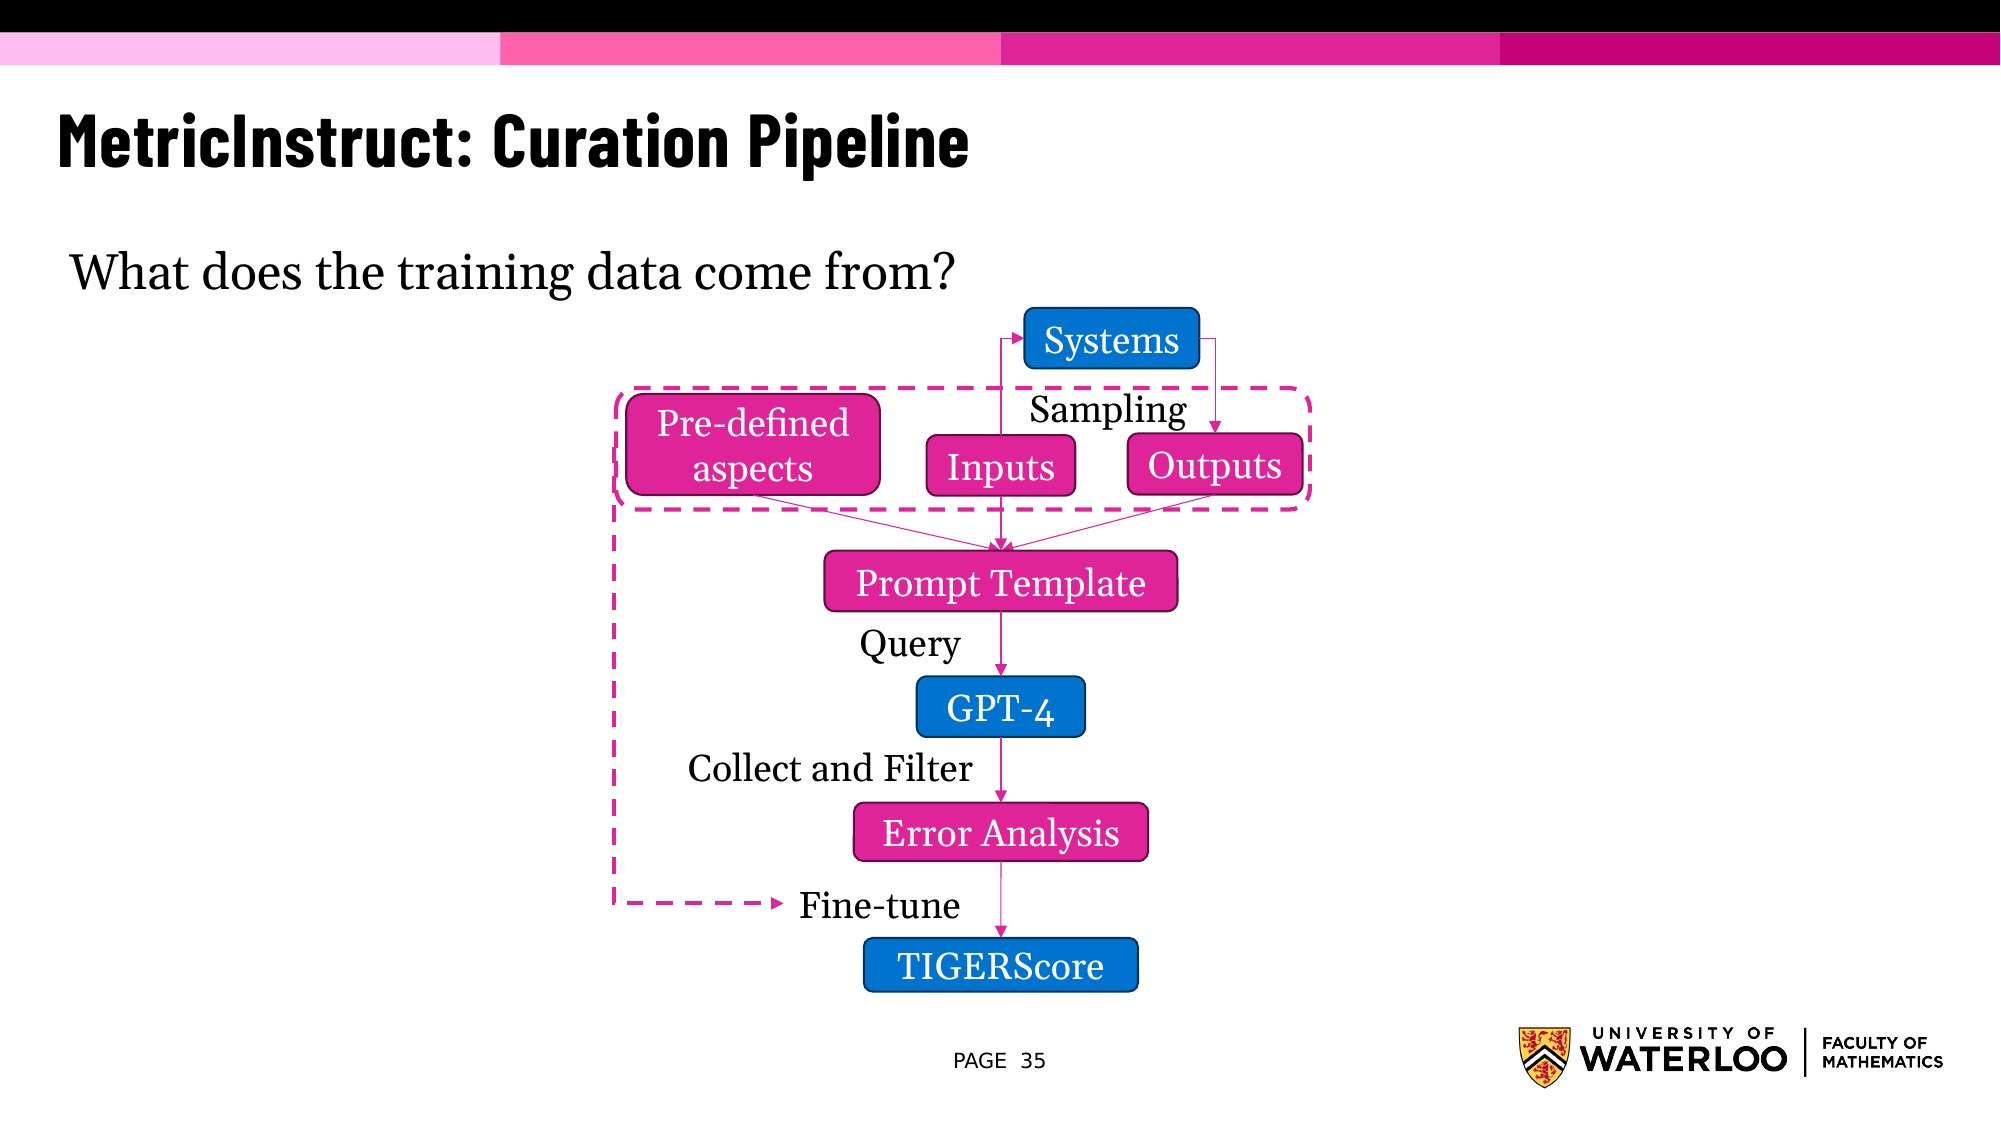

# MetricInstruct: Curation Pipeline
 What does the training data come from?

Systems
Sampling

Pre-defined aspects
Outputs
Inputs
Prompt Template
Query
GPT-4
Collect and Filter
Error Analysis
Fine-tune
TIGERScore
PAGE  35